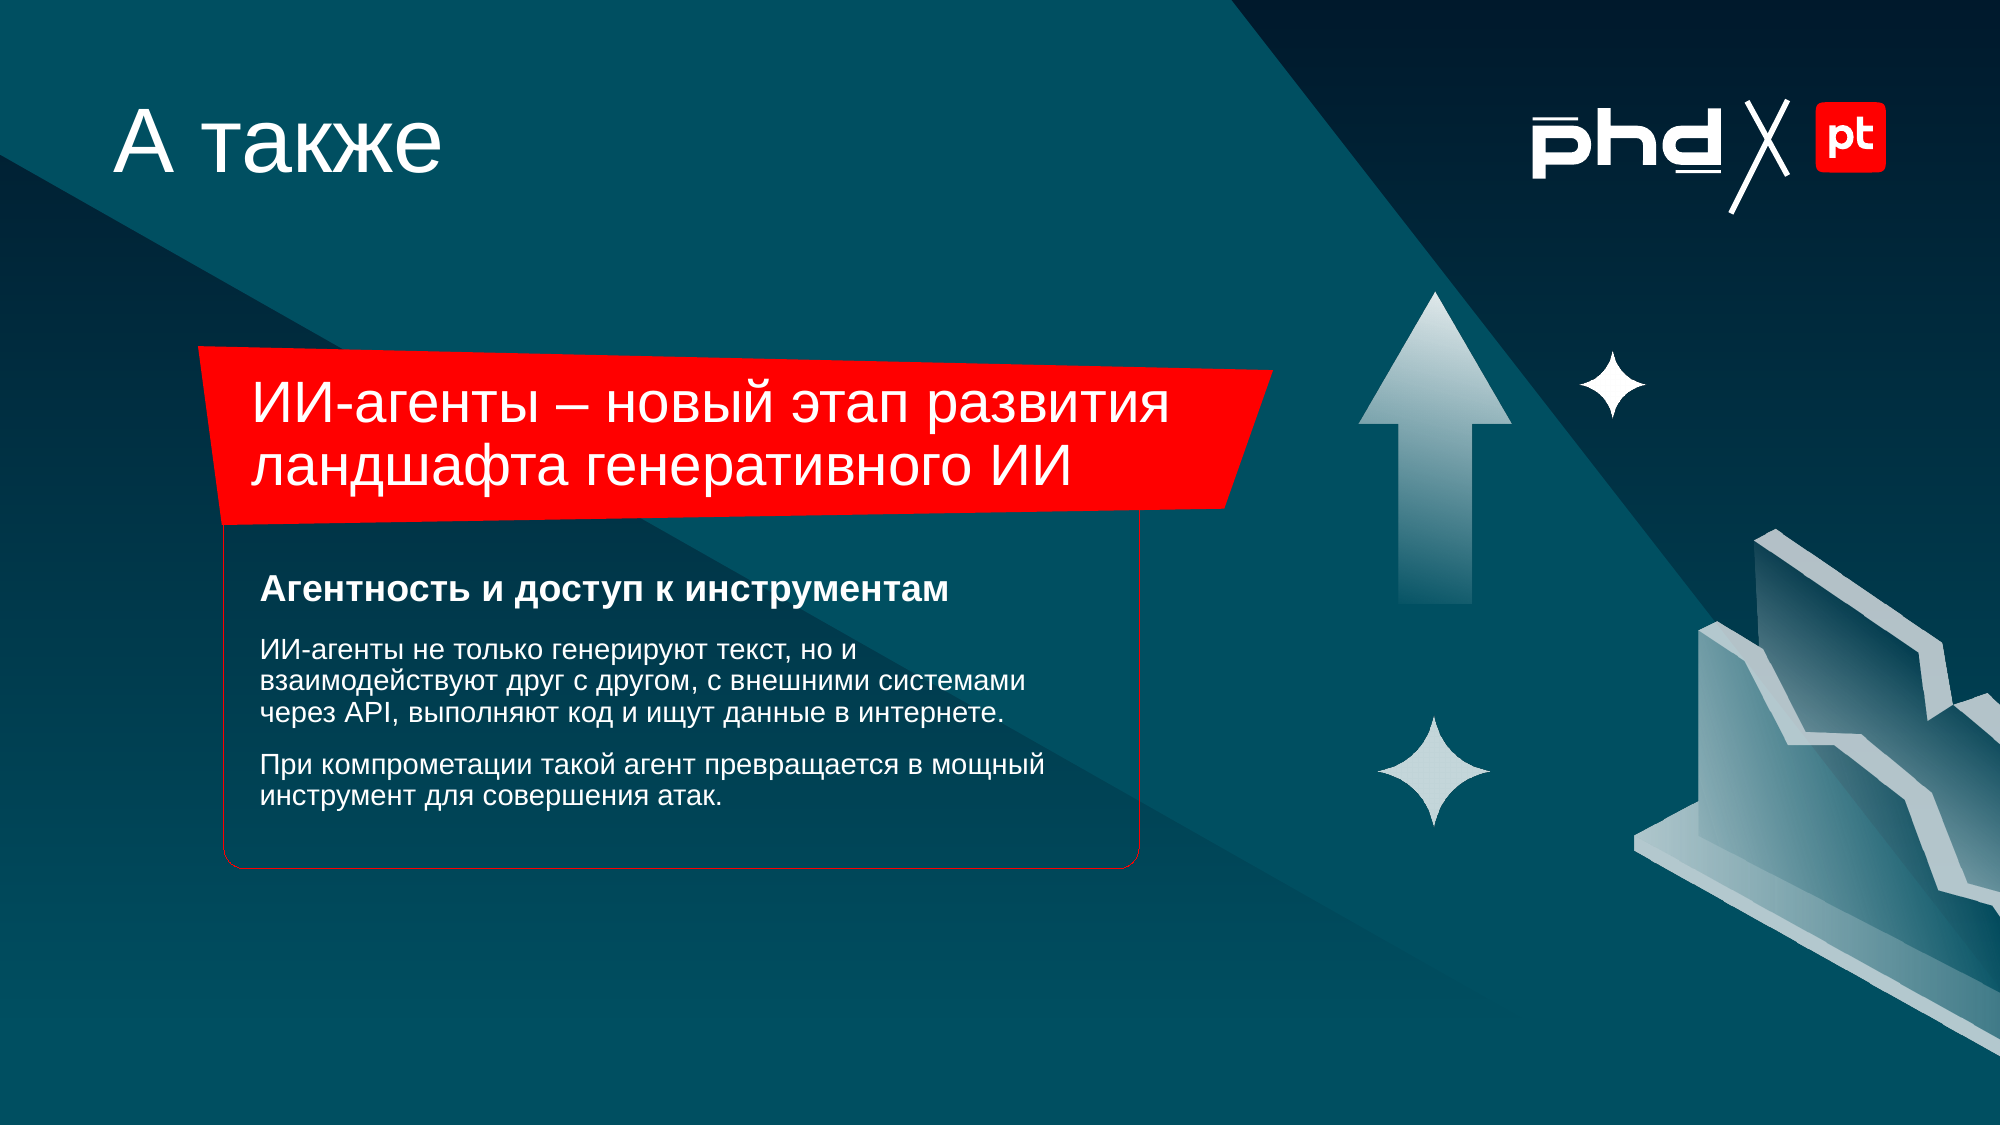

# А также
ИИ-агенты – новый этап развития ландшафта генеративного ИИ

Агентность и доступ к инструментам
ИИ-агенты не только генерируют текст, но и взаимодействуют друг с другом, с внешними системами через API, выполняют код и ищут данные в интернете.
При компрометации такой агент превращается в мощный инструмент для совершения атак.